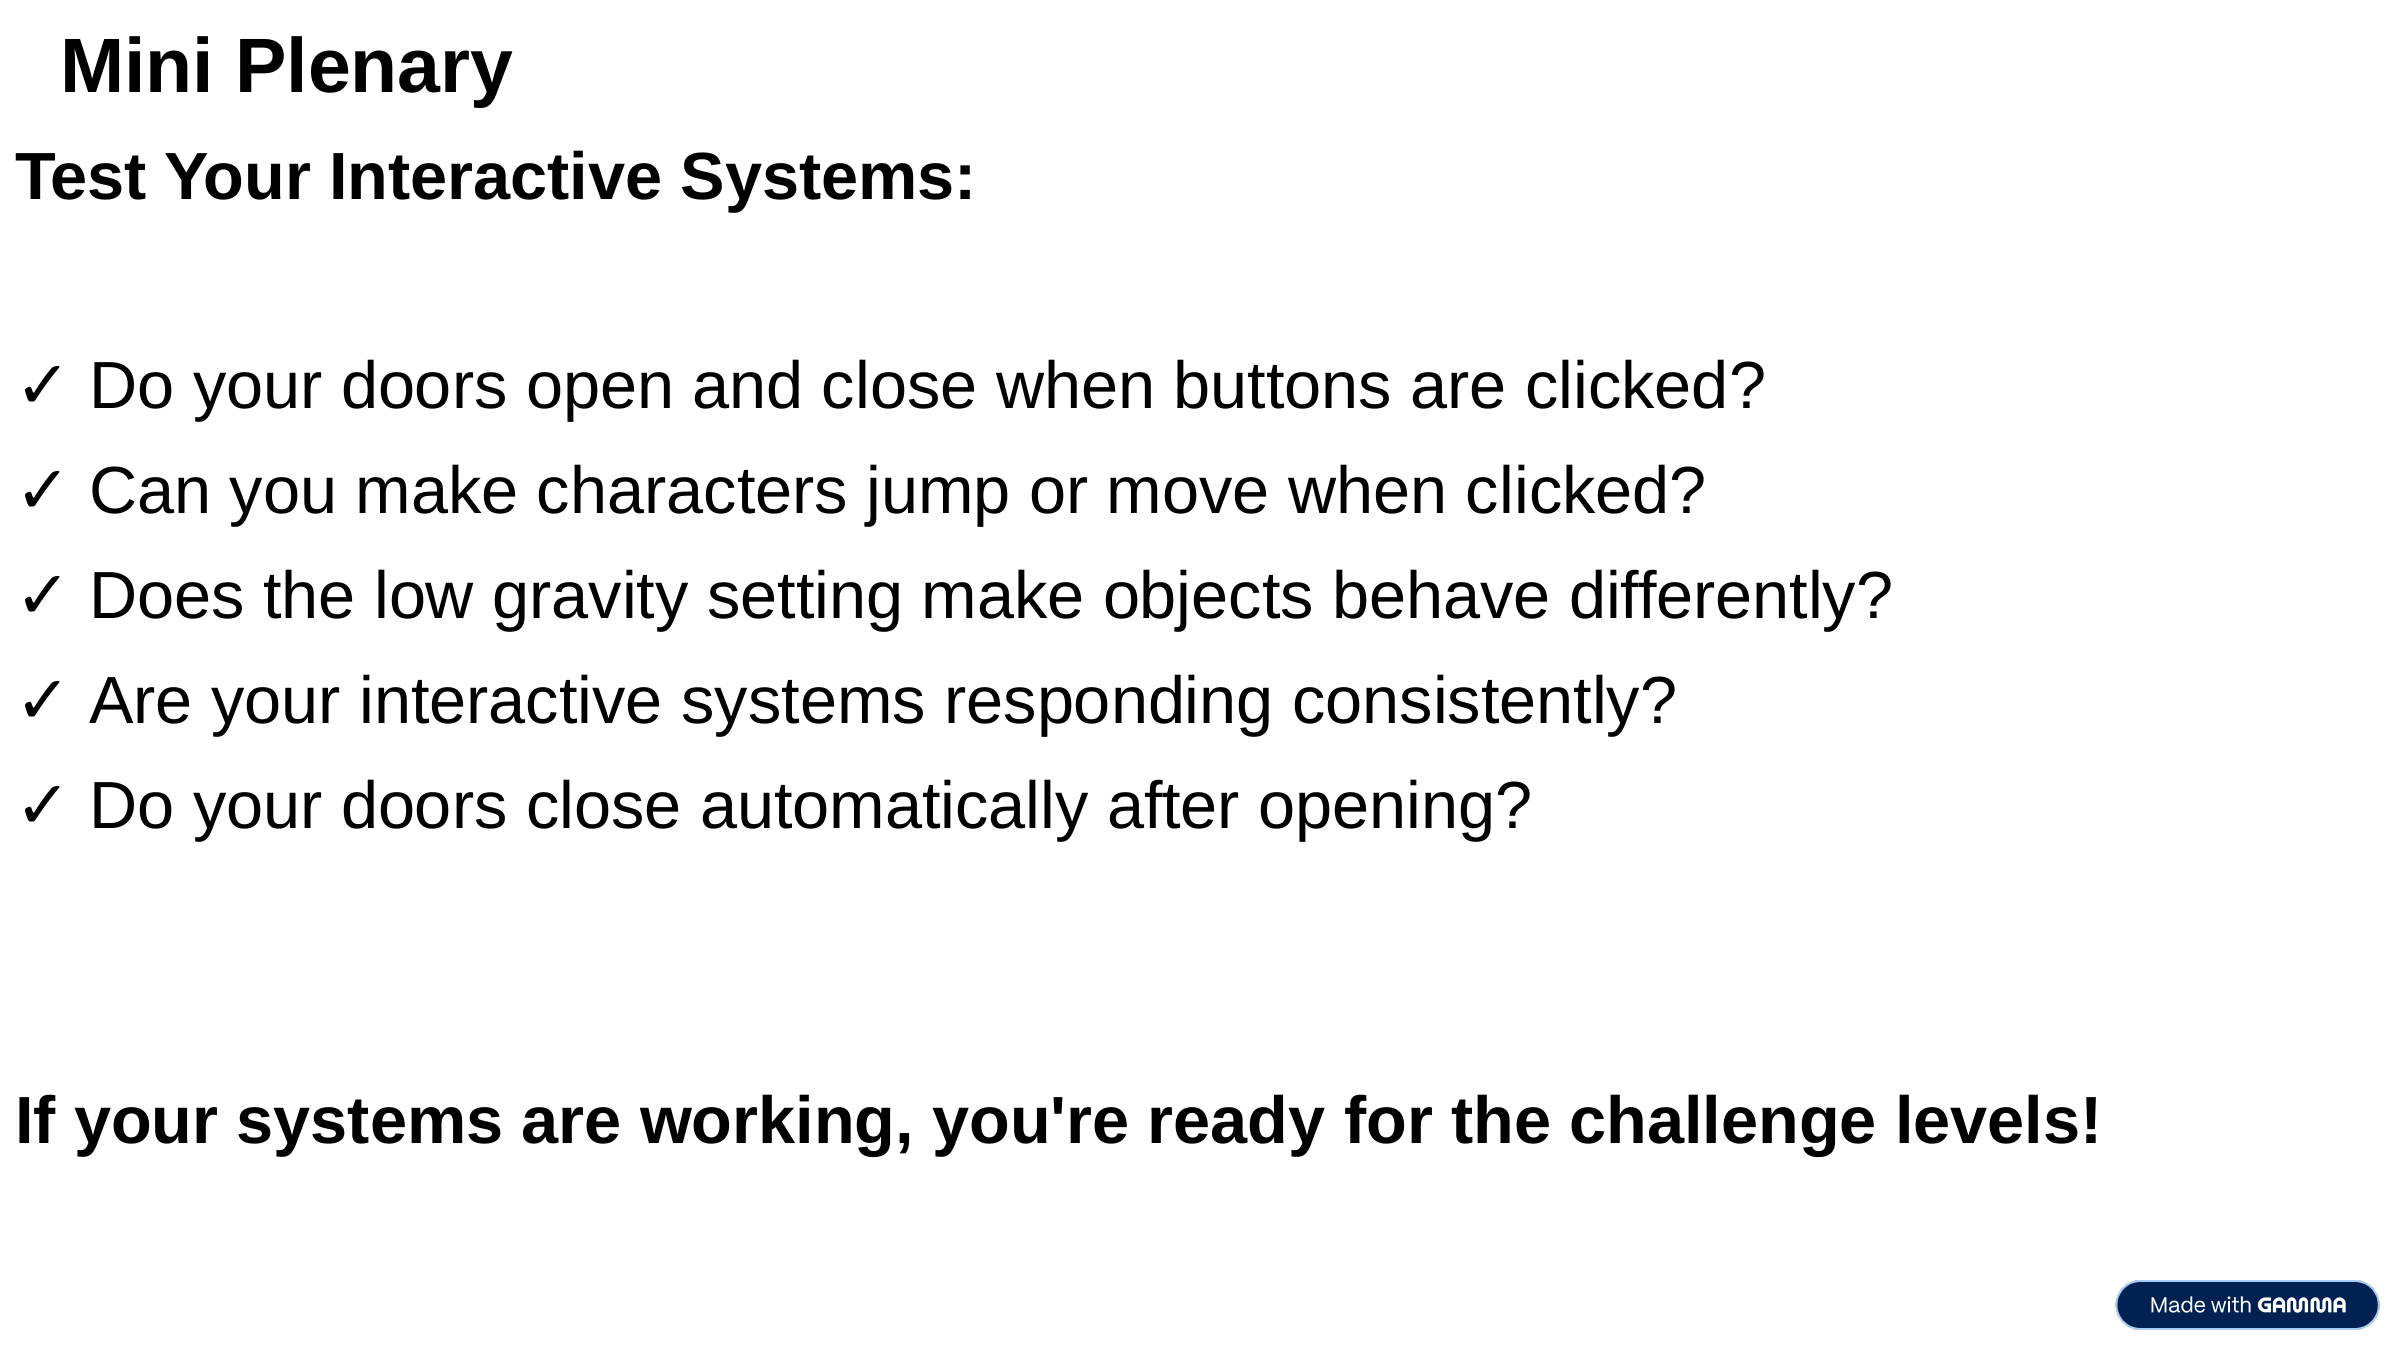

Mini Plenary
Test Your Interactive Systems:

✓ Do your doors open and close when buttons are clicked?
✓ Can you make characters jump or move when clicked?
✓ Does the low gravity setting make objects behave differently?
✓ Are your interactive systems responding consistently?
✓ Do your doors close automatically after opening?

If your systems are working, you're ready for the challenge levels!
If you answered YES to most, great job! You're ready for more fun!